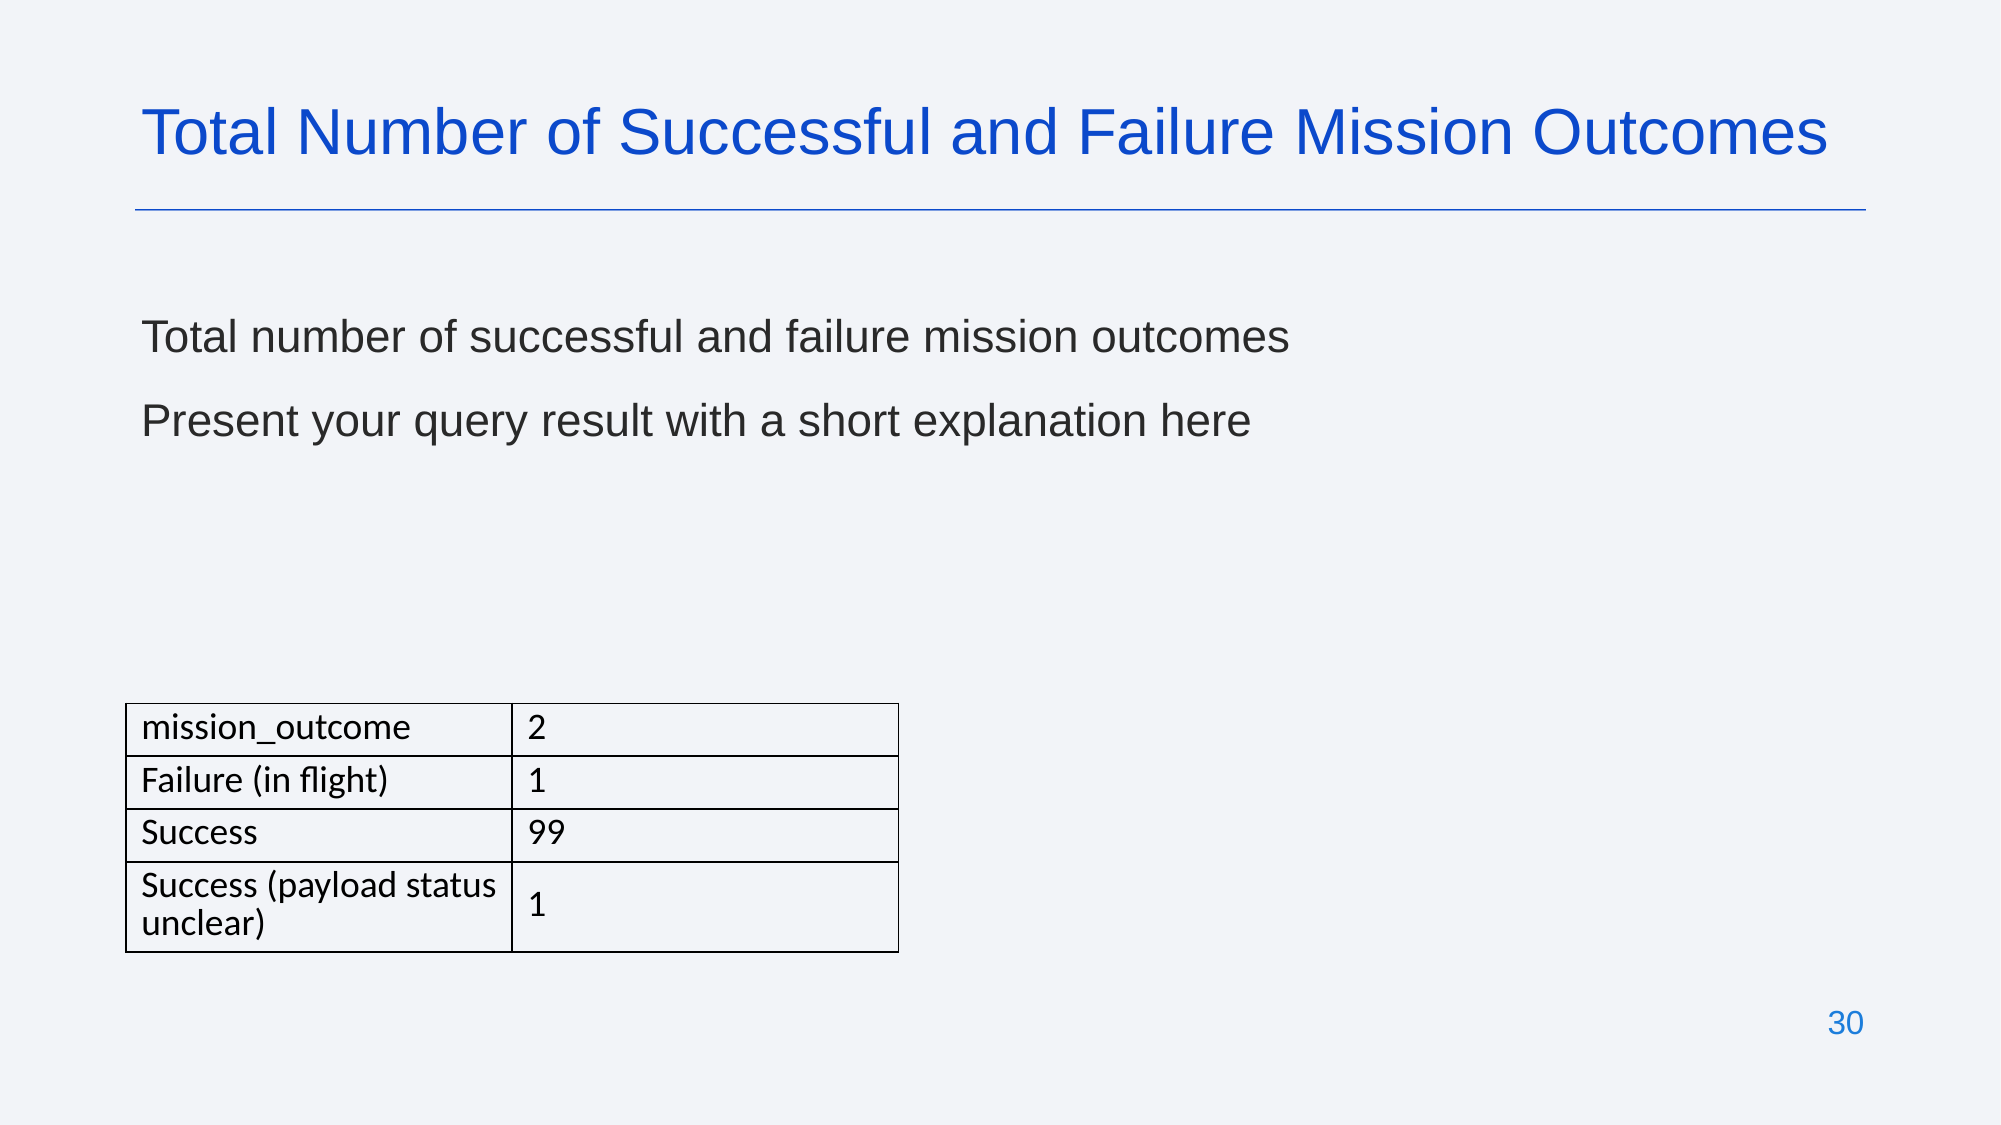

Total Number of Successful and Failure Mission Outcomes
Total number of successful and failure mission outcomes
Present your query result with a short explanation here
| mission\_outcome | 2 |
| --- | --- |
| Failure (in flight) | 1 |
| Success | 99 |
| Success (payload status unclear) | 1 |
30